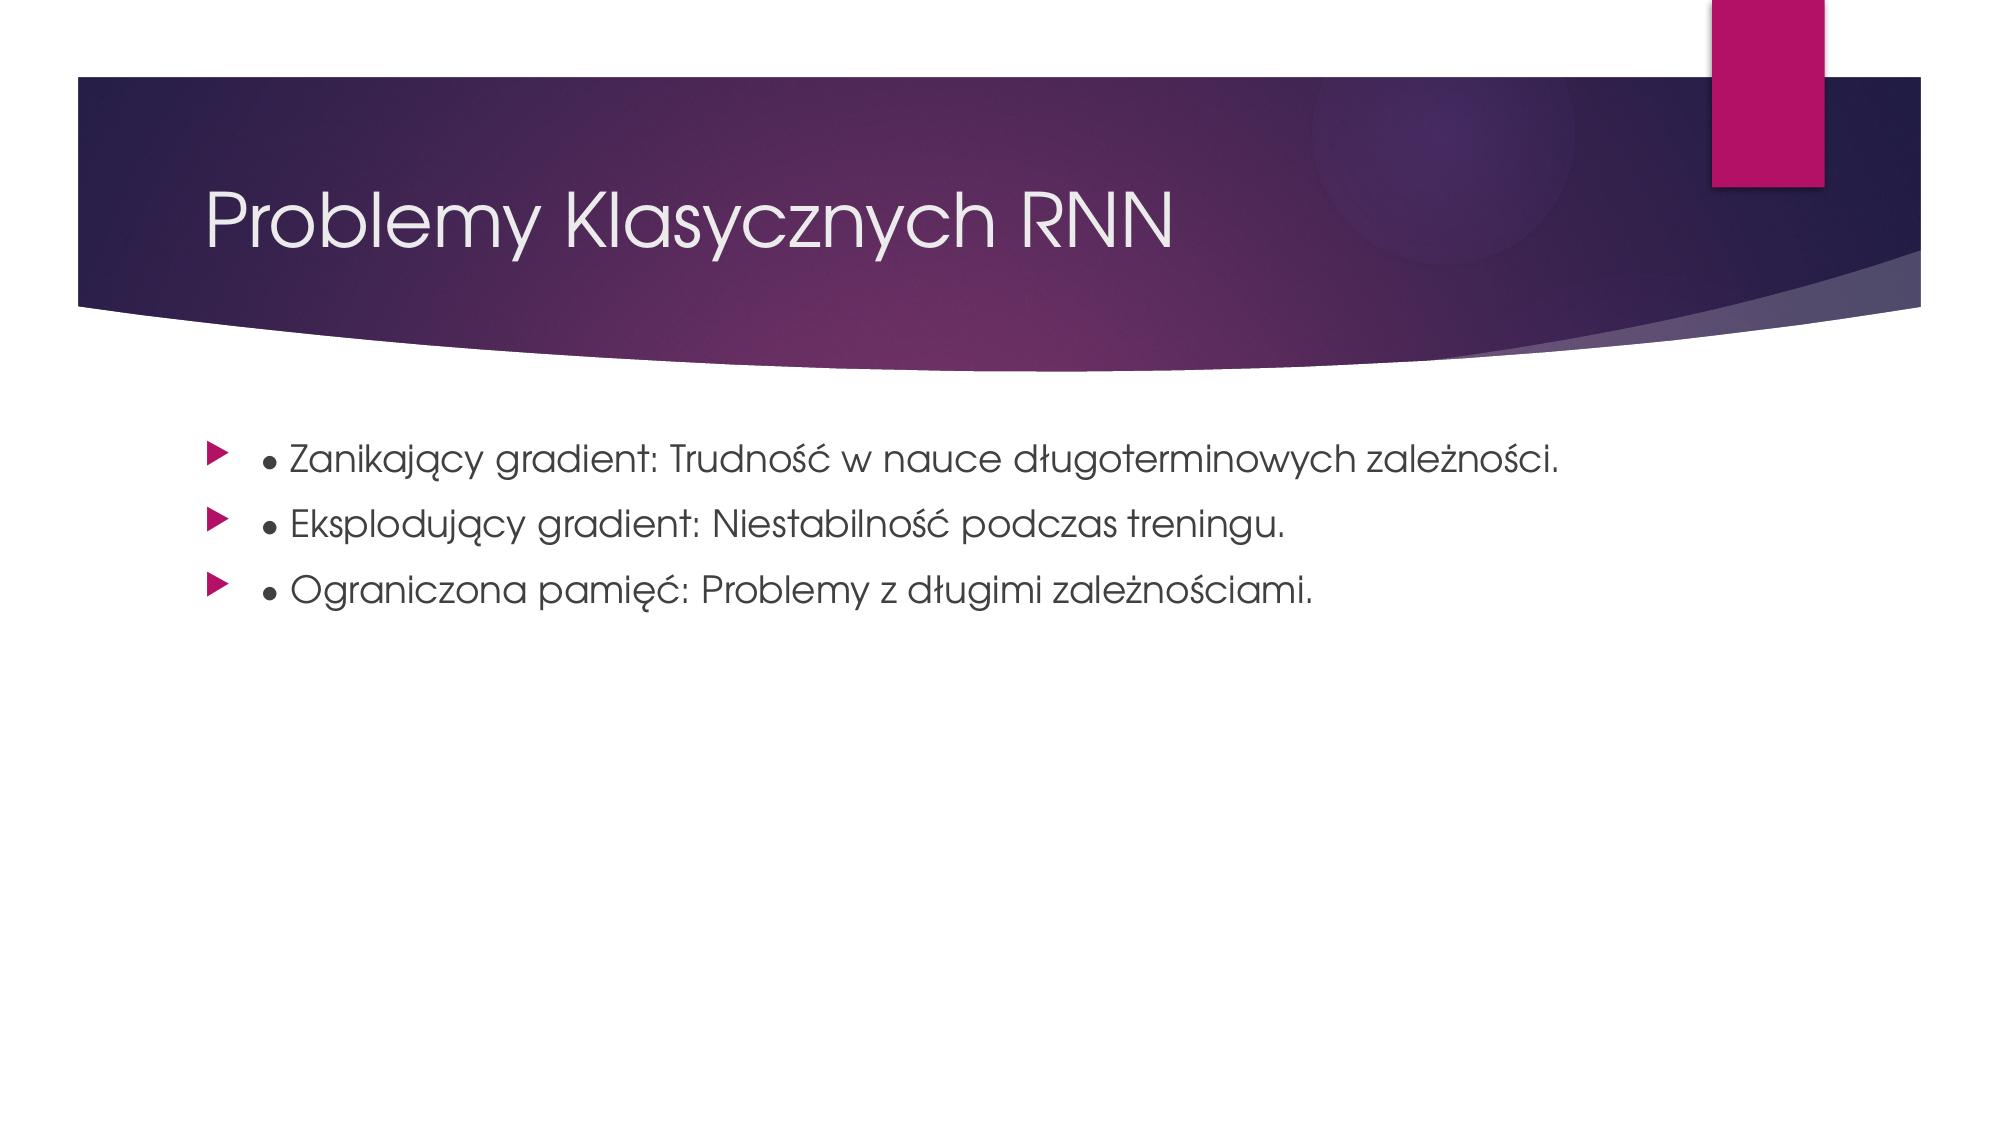

# Problemy Klasycznych RNN
• Zanikający gradient: Trudność w nauce długoterminowych zależności.
• Eksplodujący gradient: Niestabilność podczas treningu.
• Ograniczona pamięć: Problemy z długimi zależnościami.